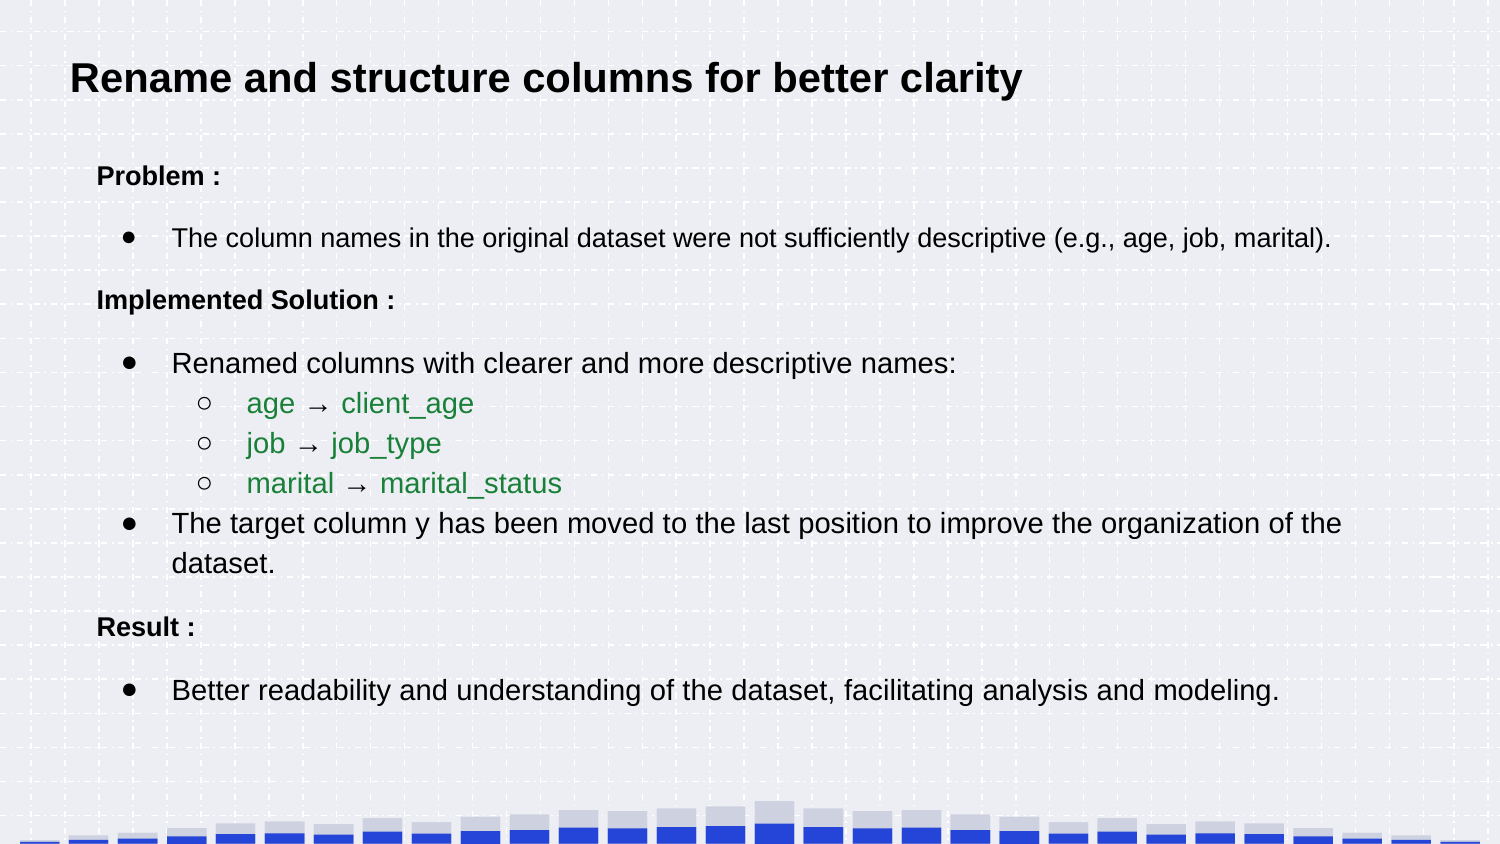

Rename and structure columns for better clarity

Problem :
The column names in the original dataset were not sufficiently descriptive (e.g., age, job, marital).
Implemented Solution :
Renamed columns with clearer and more descriptive names:
age → client_age
job → job_type
marital → marital_status
The target column y has been moved to the last position to improve the organization of the dataset.
Result :
Better readability and understanding of the dataset, facilitating analysis and modeling.